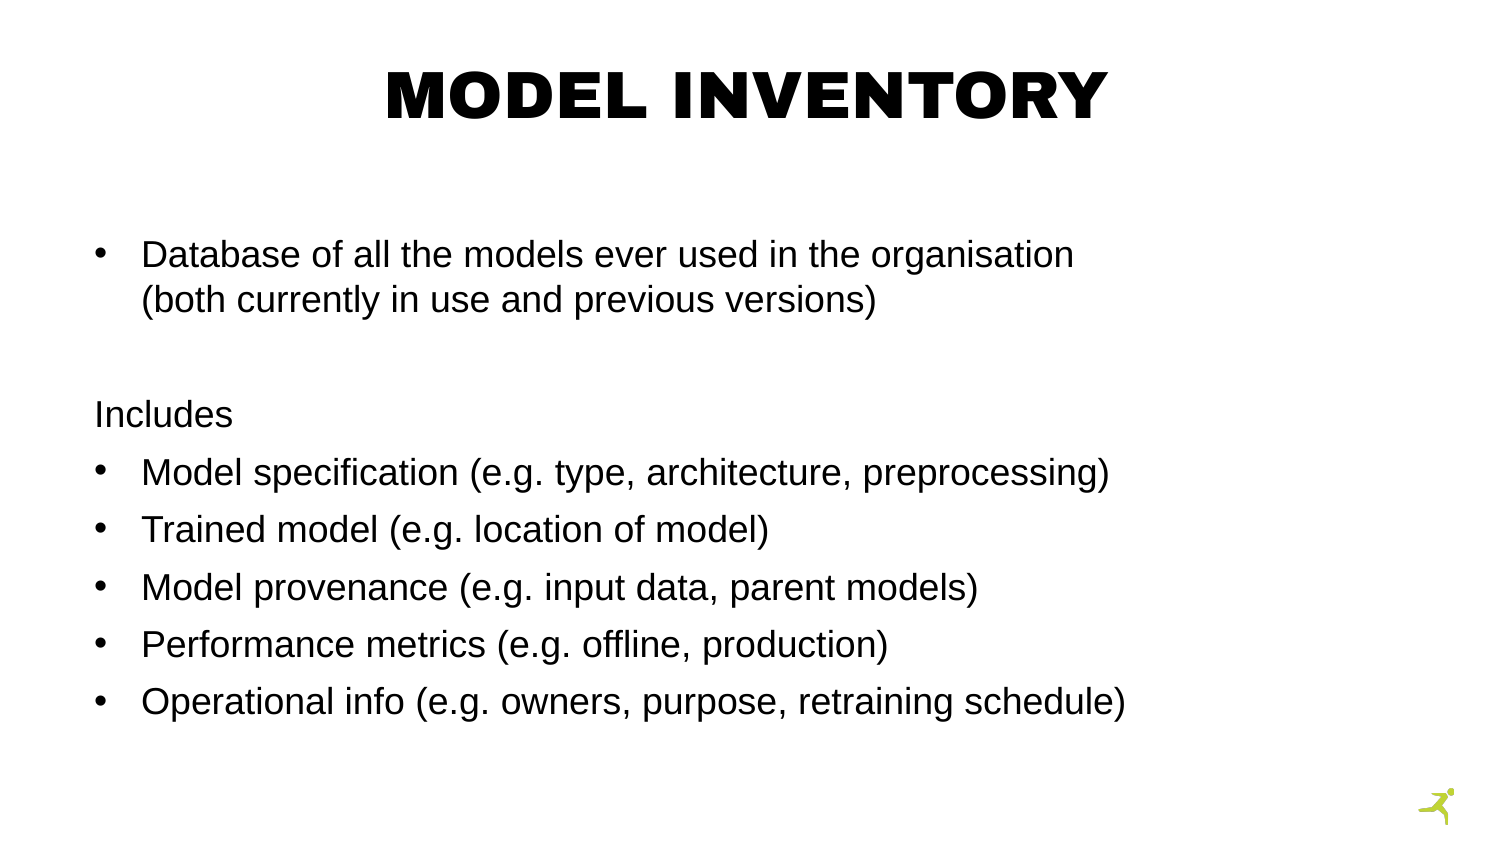

# Model Inventory

Database of all the models ever used in the organisation
(both currently in use and previous versions)

Includes
Model specification (e.g. type, architecture, preprocessing)
Trained model (e.g. location of model)
Model provenance (e.g. input data, parent models)
Performance metrics (e.g. offline, production)
Operational info (e.g. owners, purpose, retraining schedule)